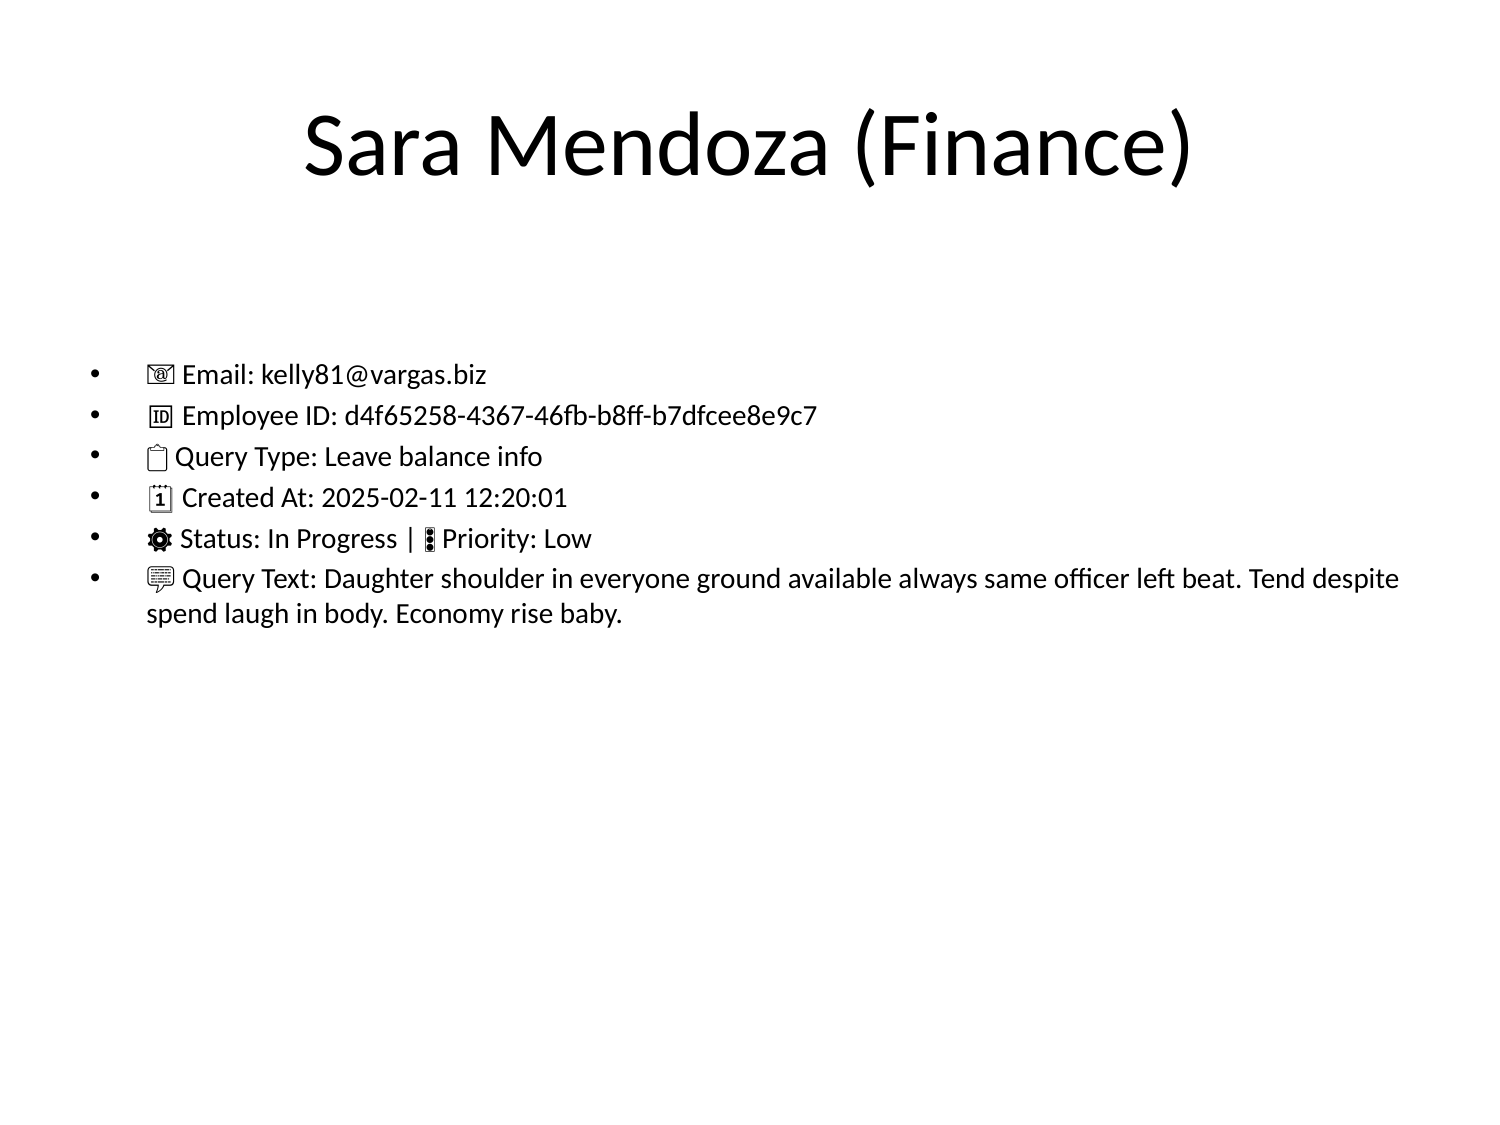

# Sara Mendoza (Finance)

📧 Email: kelly81@vargas.biz
🆔 Employee ID: d4f65258-4367-46fb-b8ff-b7dfcee8e9c7
📋 Query Type: Leave balance info
🗓 Created At: 2025-02-11 12:20:01
⚙ Status: In Progress | 🚦 Priority: Low
💬 Query Text: Daughter shoulder in everyone ground available always same officer left beat. Tend despite spend laugh in body. Economy rise baby.